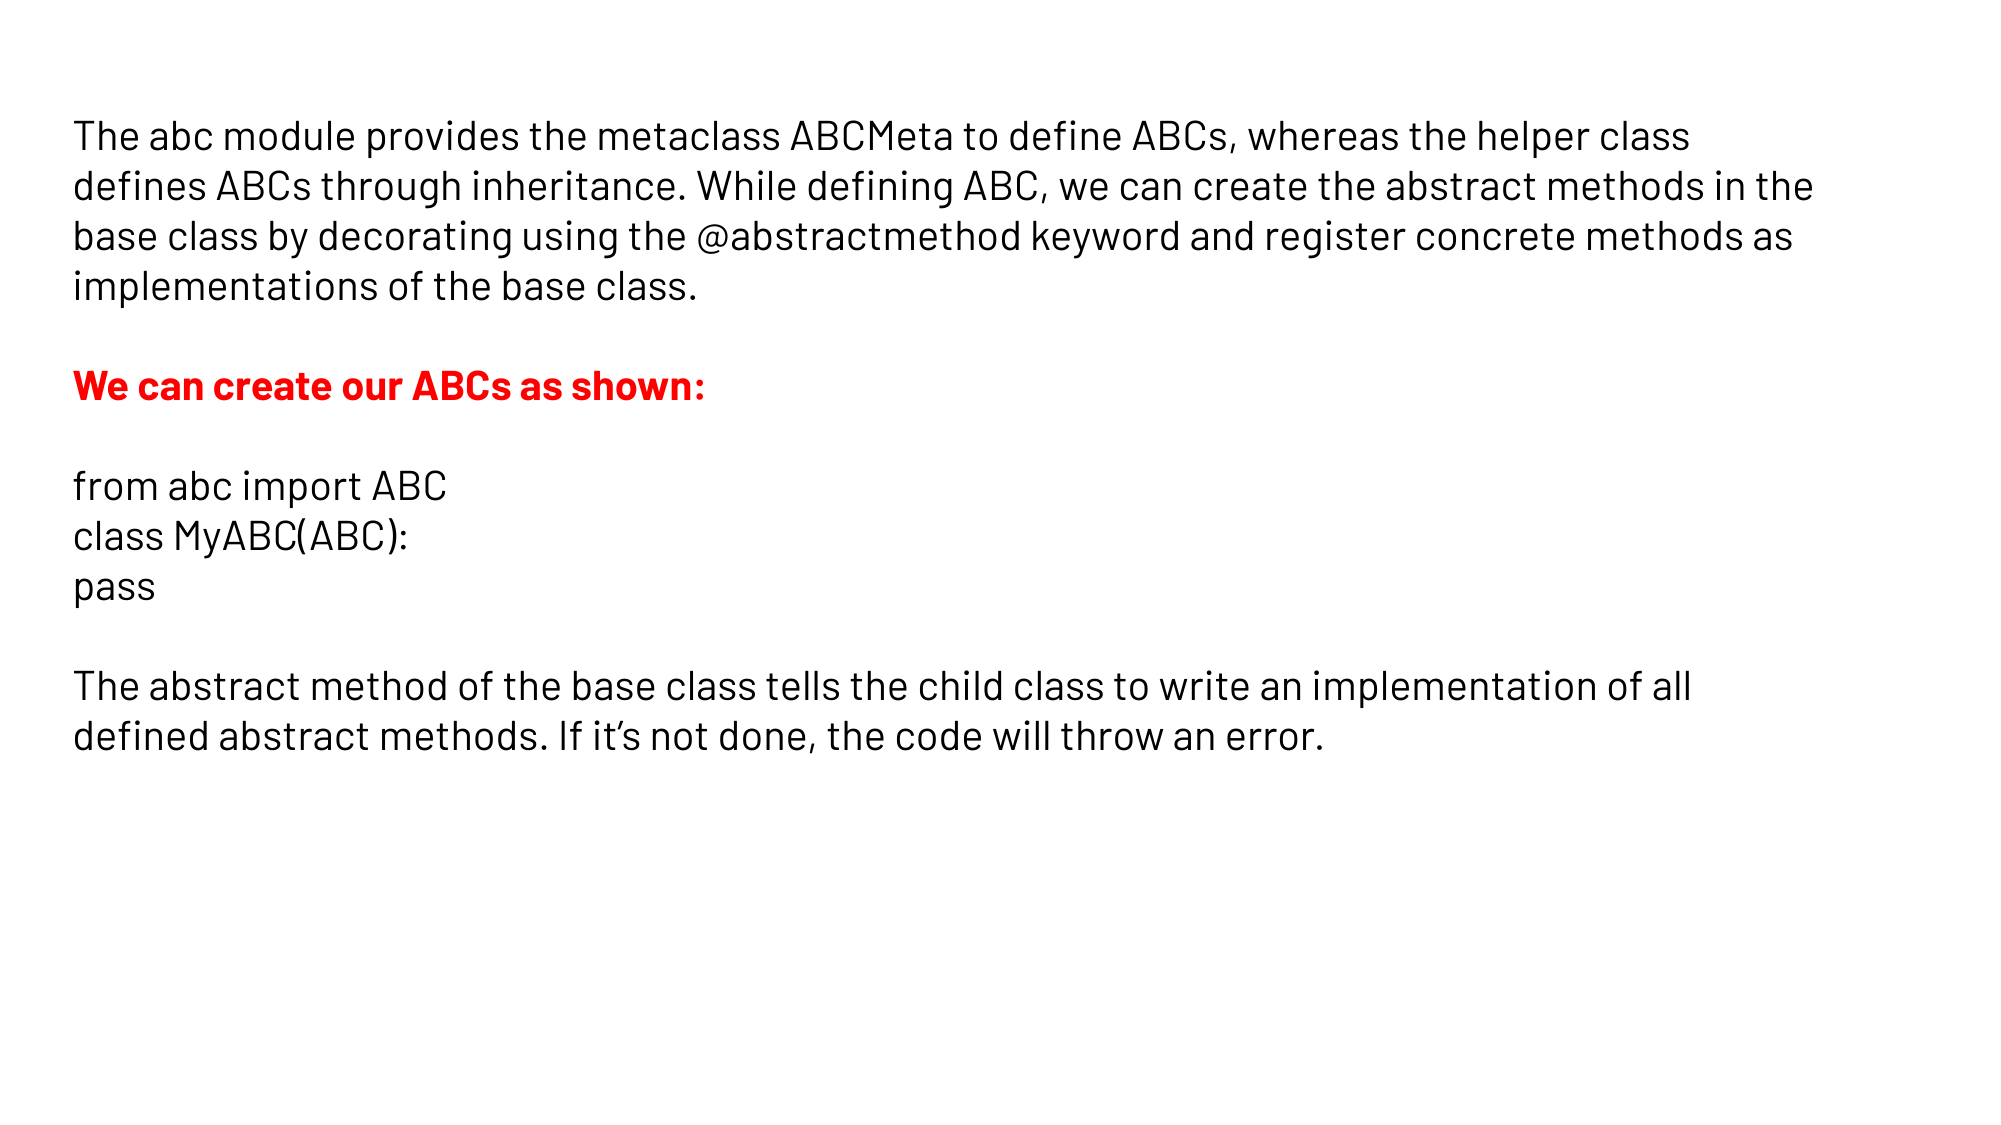

The abc module provides the metaclass ABCMeta to define ABCs, whereas the helper class defines ABCs through inheritance. While defining ABC, we can create the abstract methods in the base class by decorating using the @abstractmethod keyword and register concrete methods as implementations of the base class.

We can create our ABCs as shown:

from abc import ABC
class MyABC(ABC):
pass

The abstract method of the base class tells the child class to write an implementation of all defined abstract methods. If it’s not done, the code will throw an error.